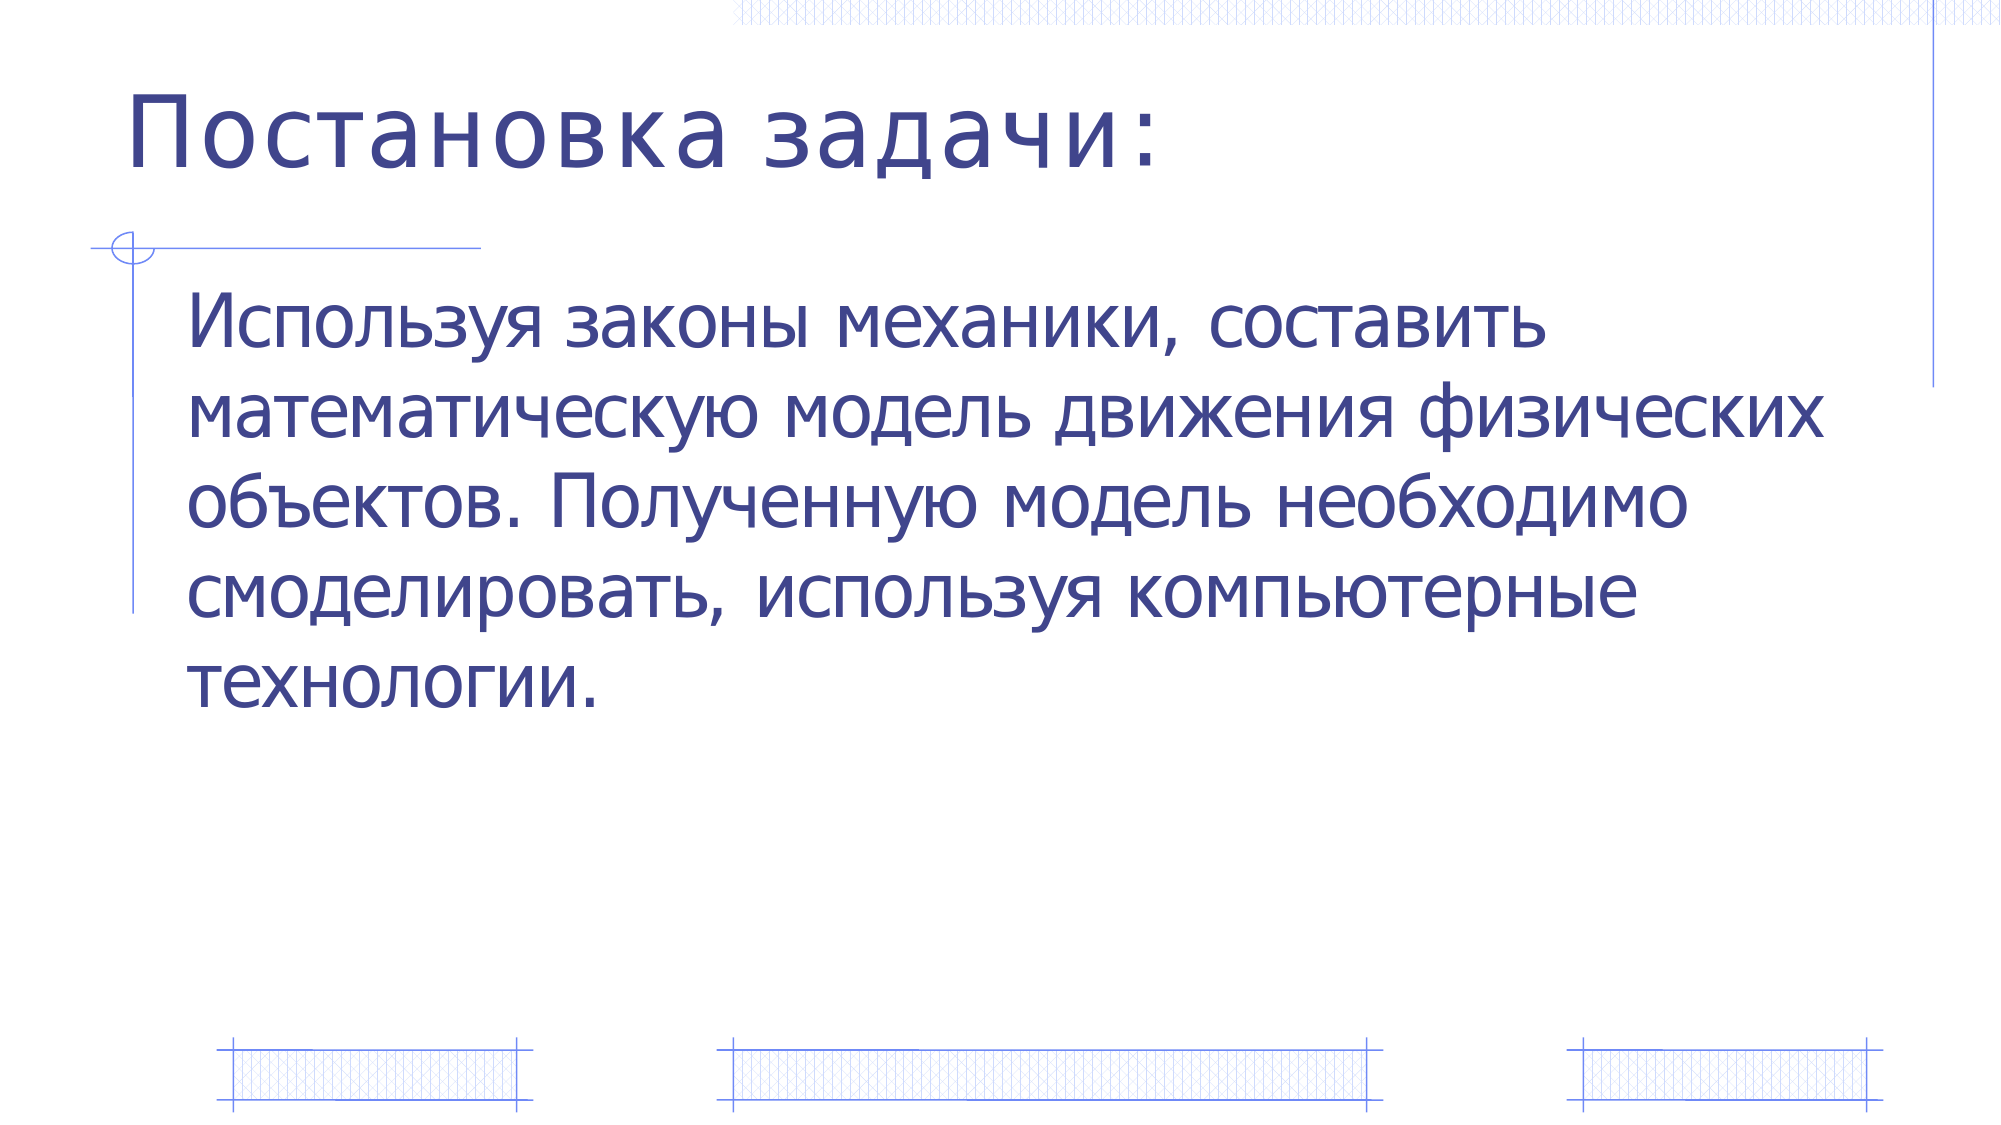

Постановка задачи:
Используя законы механики, составить математическую модель движения физических объектов. Полученную модель необходимо смоделировать, используя компьютерные технологии.